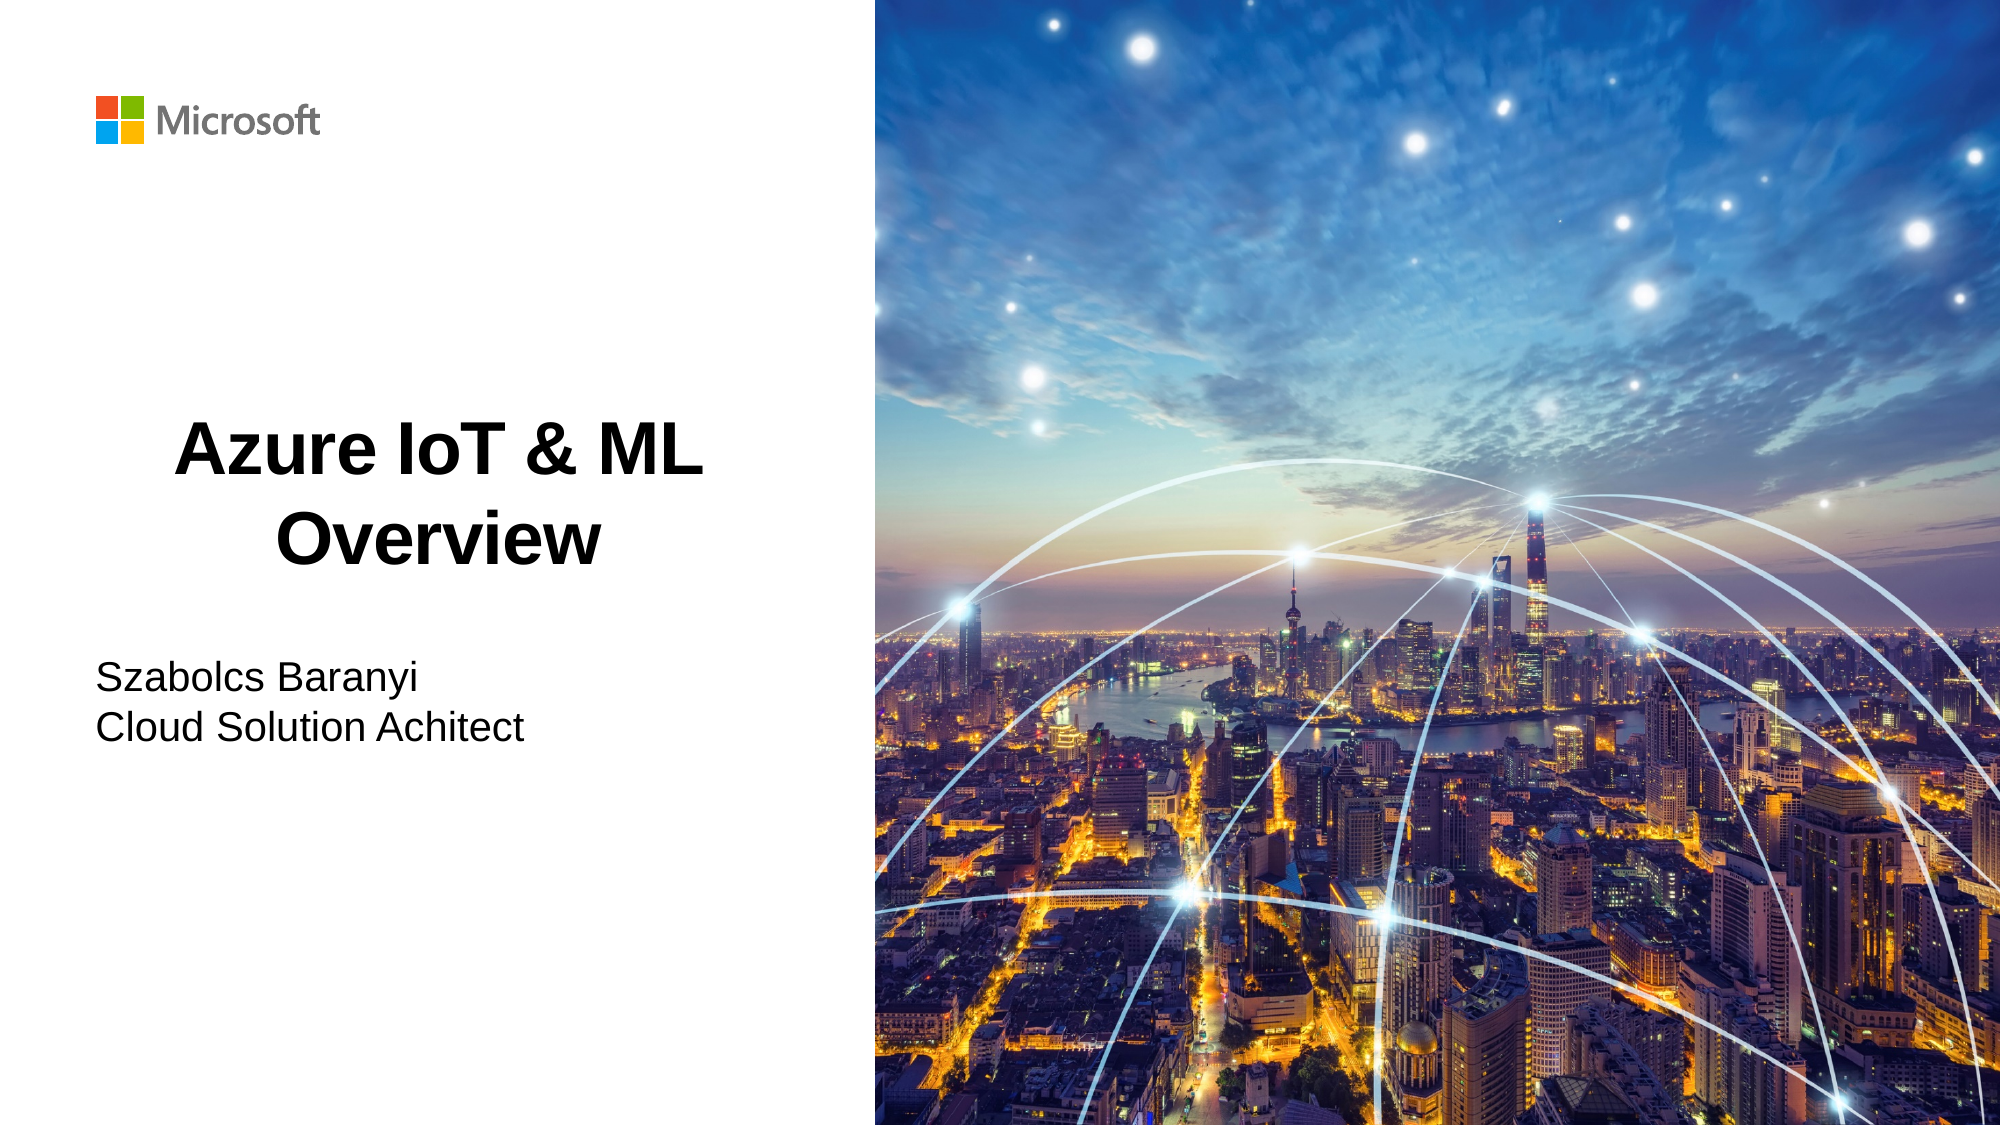

# Azure IoT & ML Overview
Szabolcs Baranyi
Cloud Solution Achitect